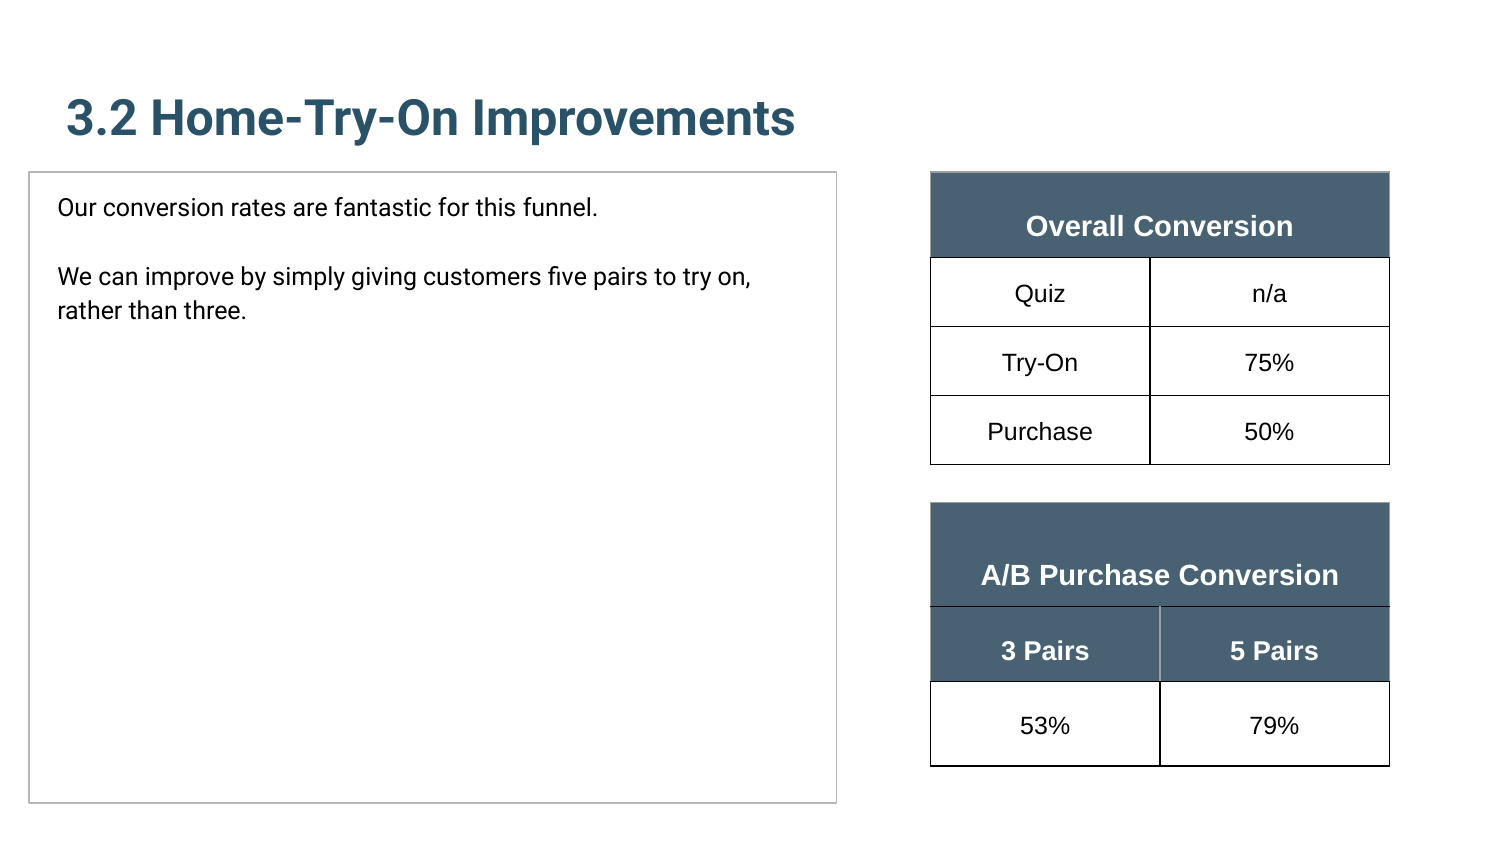

3.2 Home-Try-On Improvements
| Overall Conversion |  |
| --- | --- |
| Quiz | n/a |
| Try-On | 75% |
| Purchase | 50% |
Our conversion rates are fantastic for this funnel.

We can improve by simply giving customers five pairs to try on, rather than three.
| A/B Purchase Conversion |  |
| --- | --- |
| 3 Pairs | 5 Pairs |
| 53% | 79% |